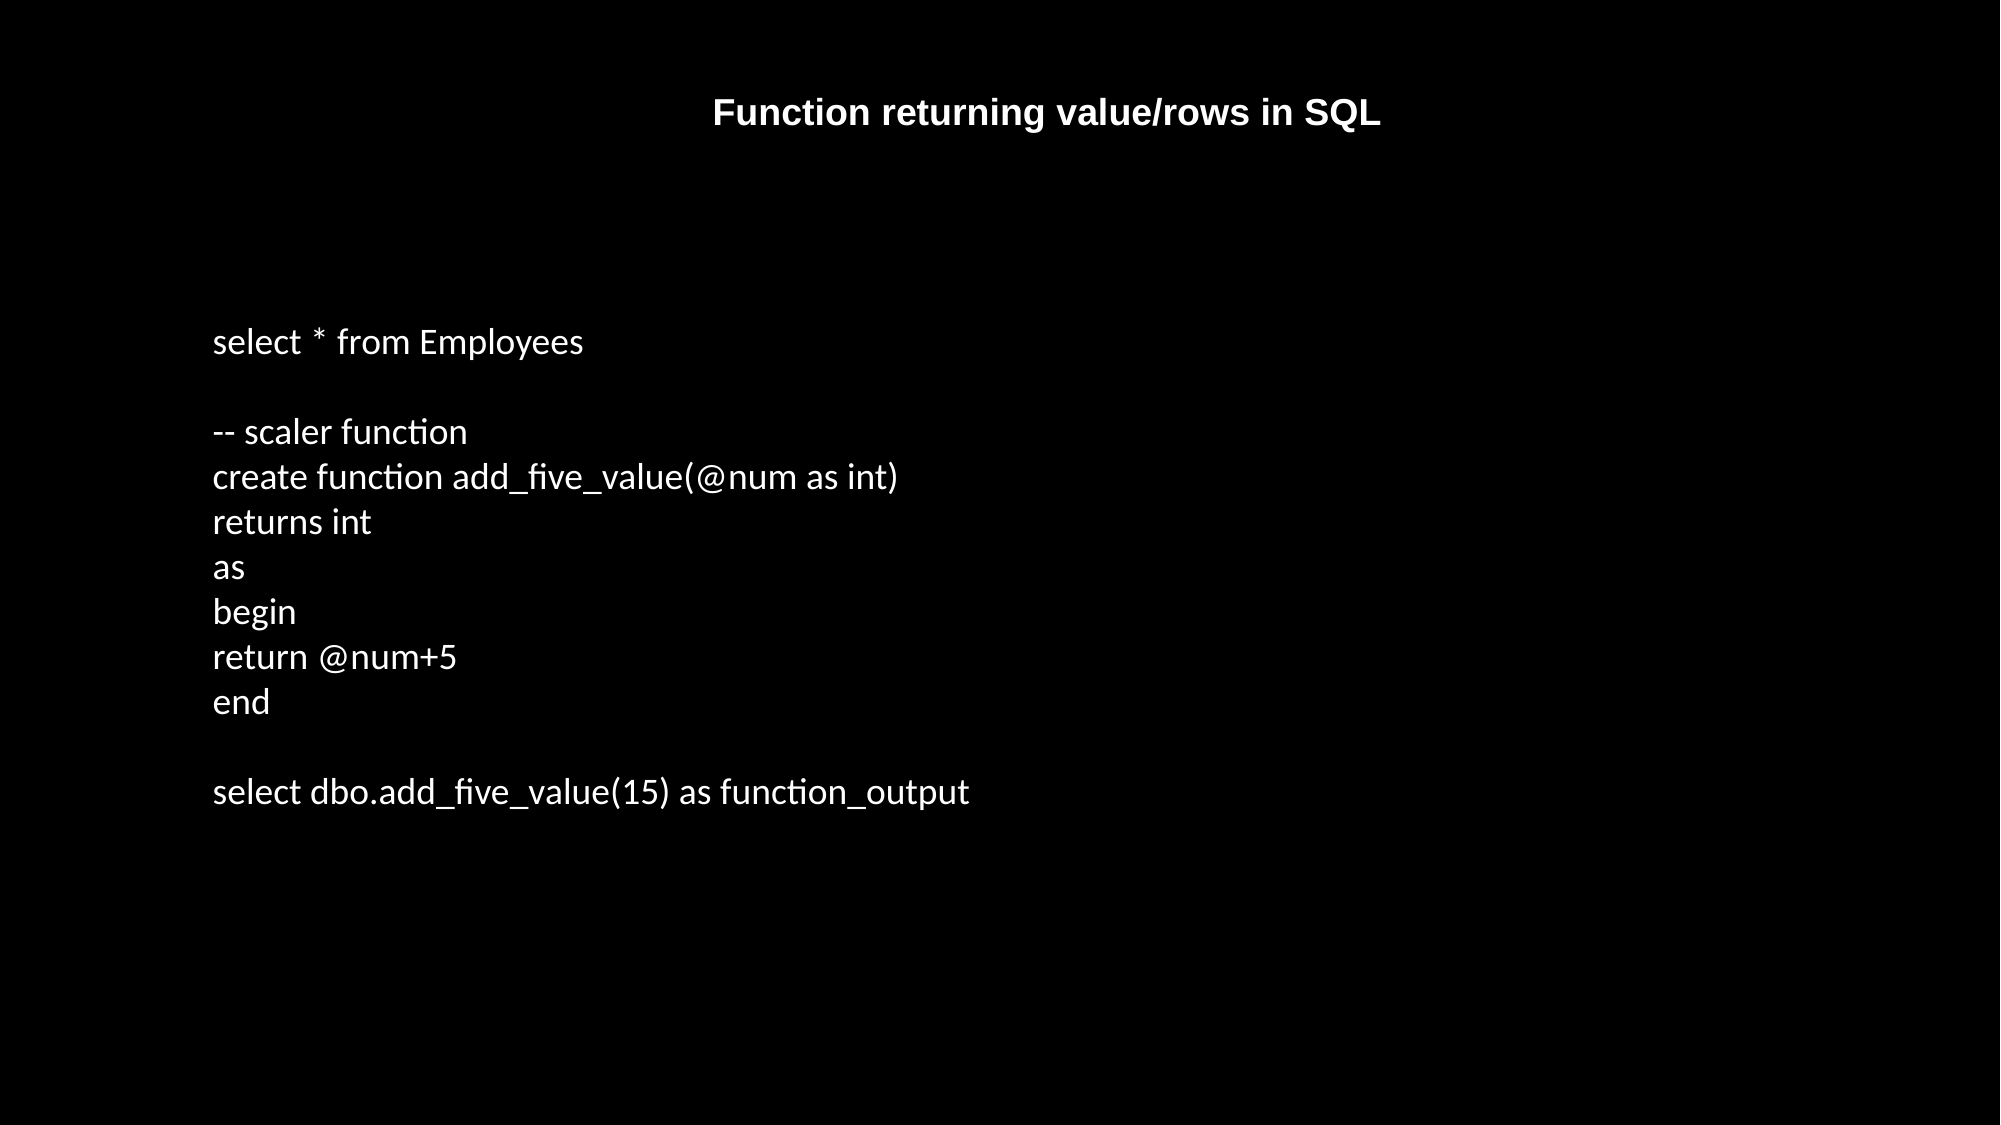

Function returning value/rows in SQL
select * from Employees

-- scaler function
create function add_five_value(@num as int)
returns int
as
begin
return @num+5
end

select dbo.add_five_value(15) as function_output